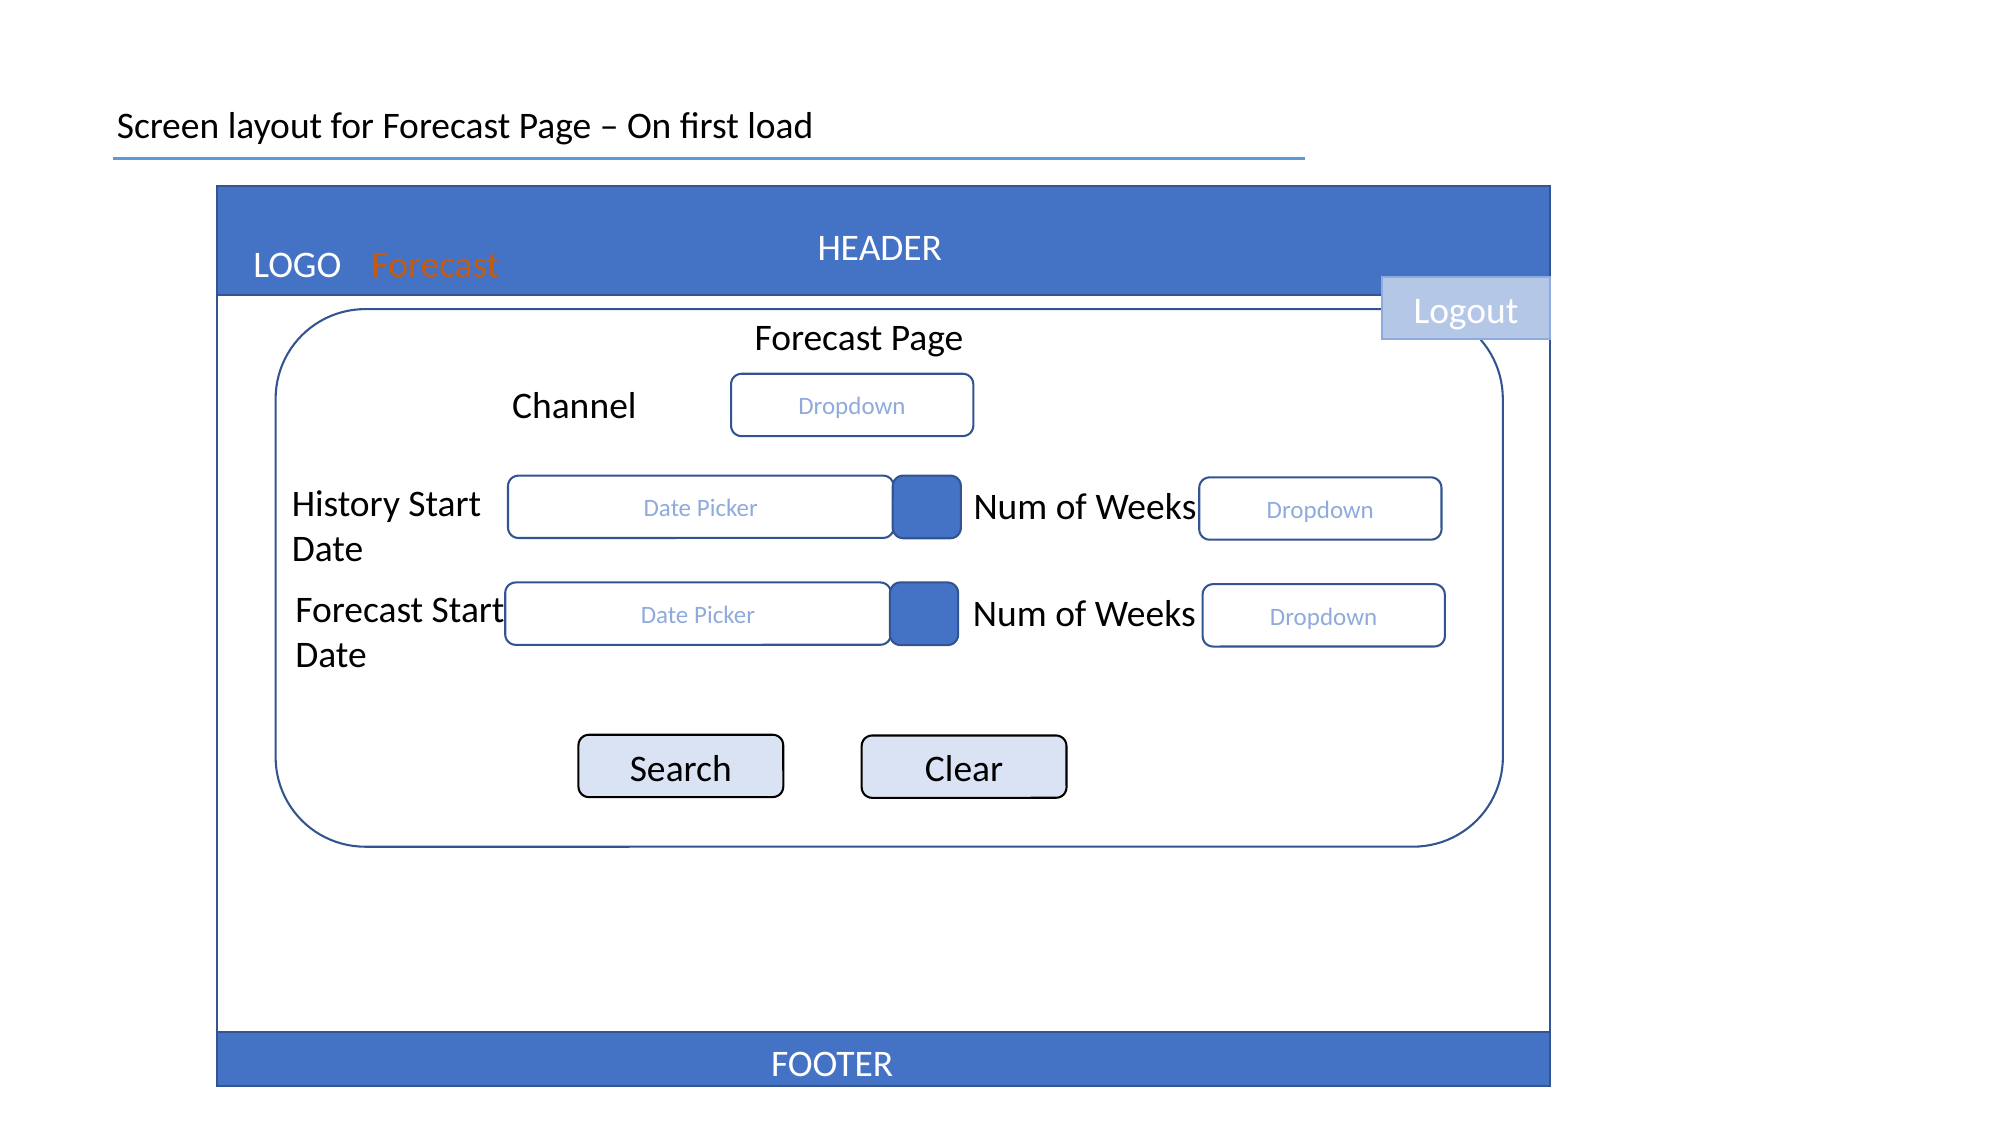

Screen layout for Forecast Page – On first load

HEADER
Forecast
LOGO
Logout
Forecast Page

Channel
Dropdown
History Start Date
Num of Weeks
Date Picker

Dropdown
Forecast Start Date
Num of Weeks
Date Picker

Dropdown
Search
Clear

FOOTER